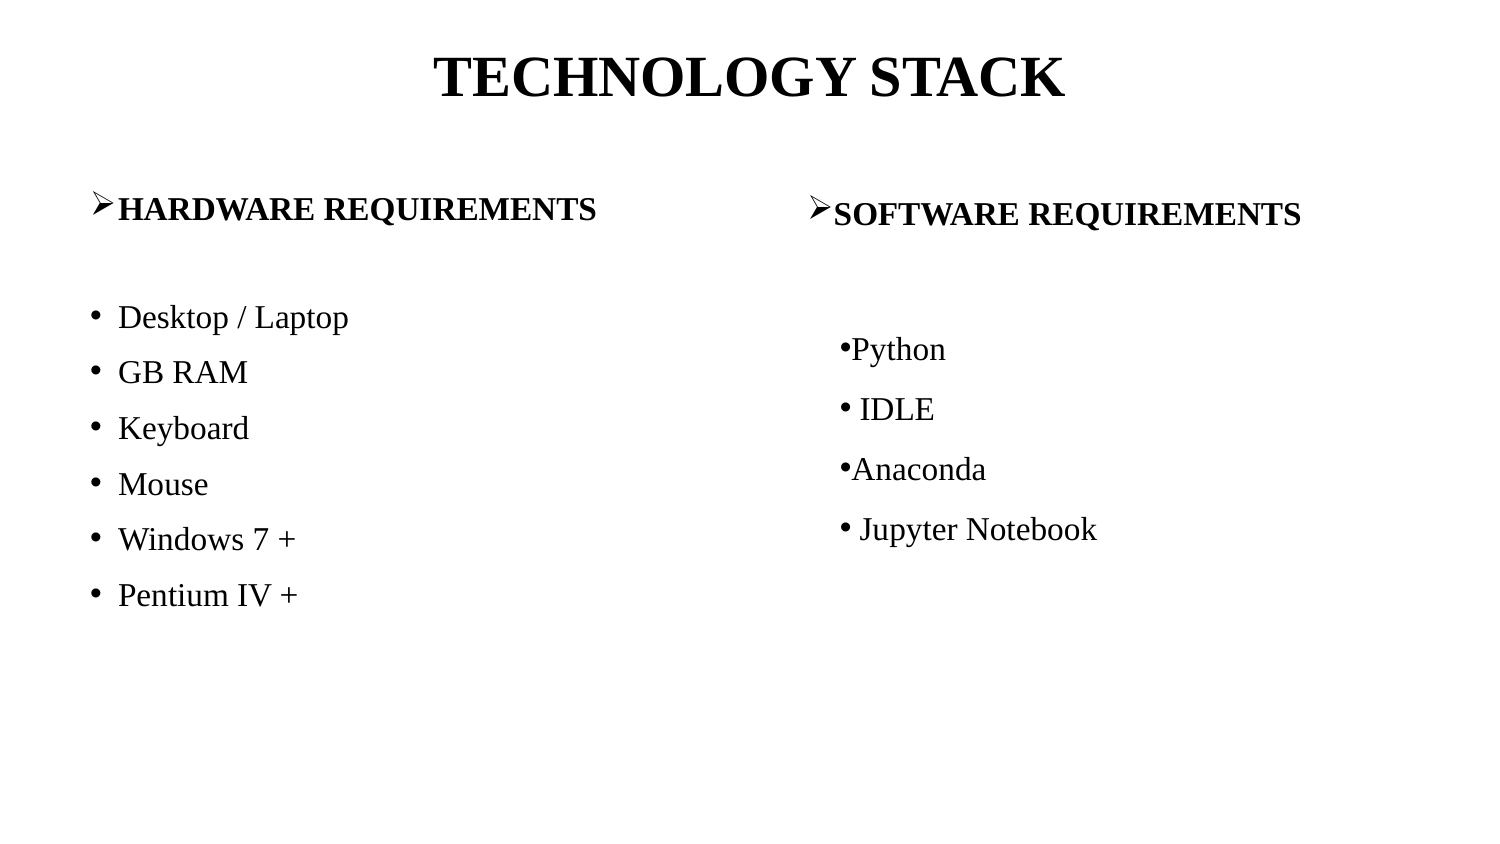

# TECHNOLOGY STACK
HARDWARE REQUIREMENTS

Desktop / Laptop
GB RAM
Keyboard
Mouse
Windows 7 +
Pentium IV +

SOFTWARE REQUIREMENTS

Python
 IDLE
Anaconda
 Jupyter Notebook